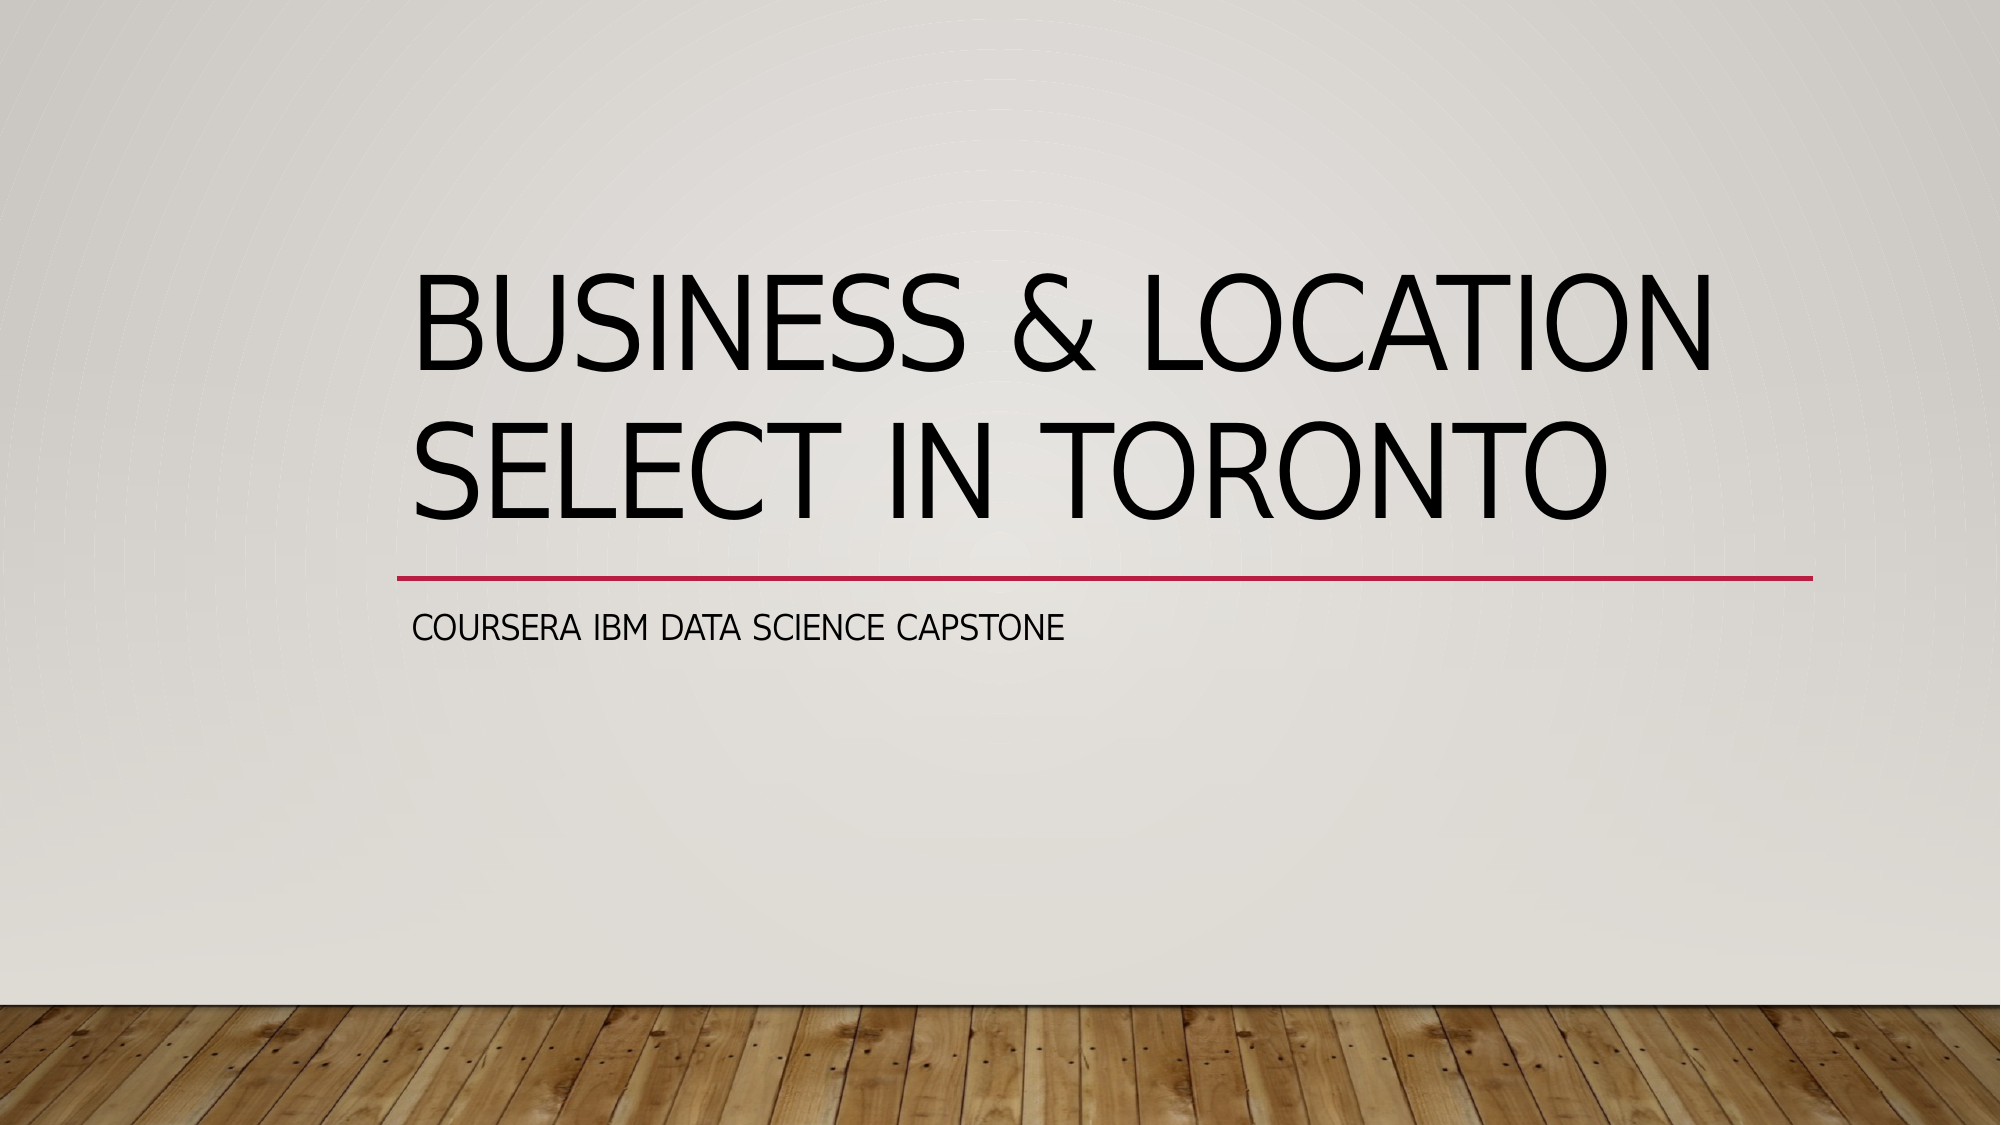

# Business & Location select in Toronto
COURSERA IBM DATA SCIENCE CAPSTONE